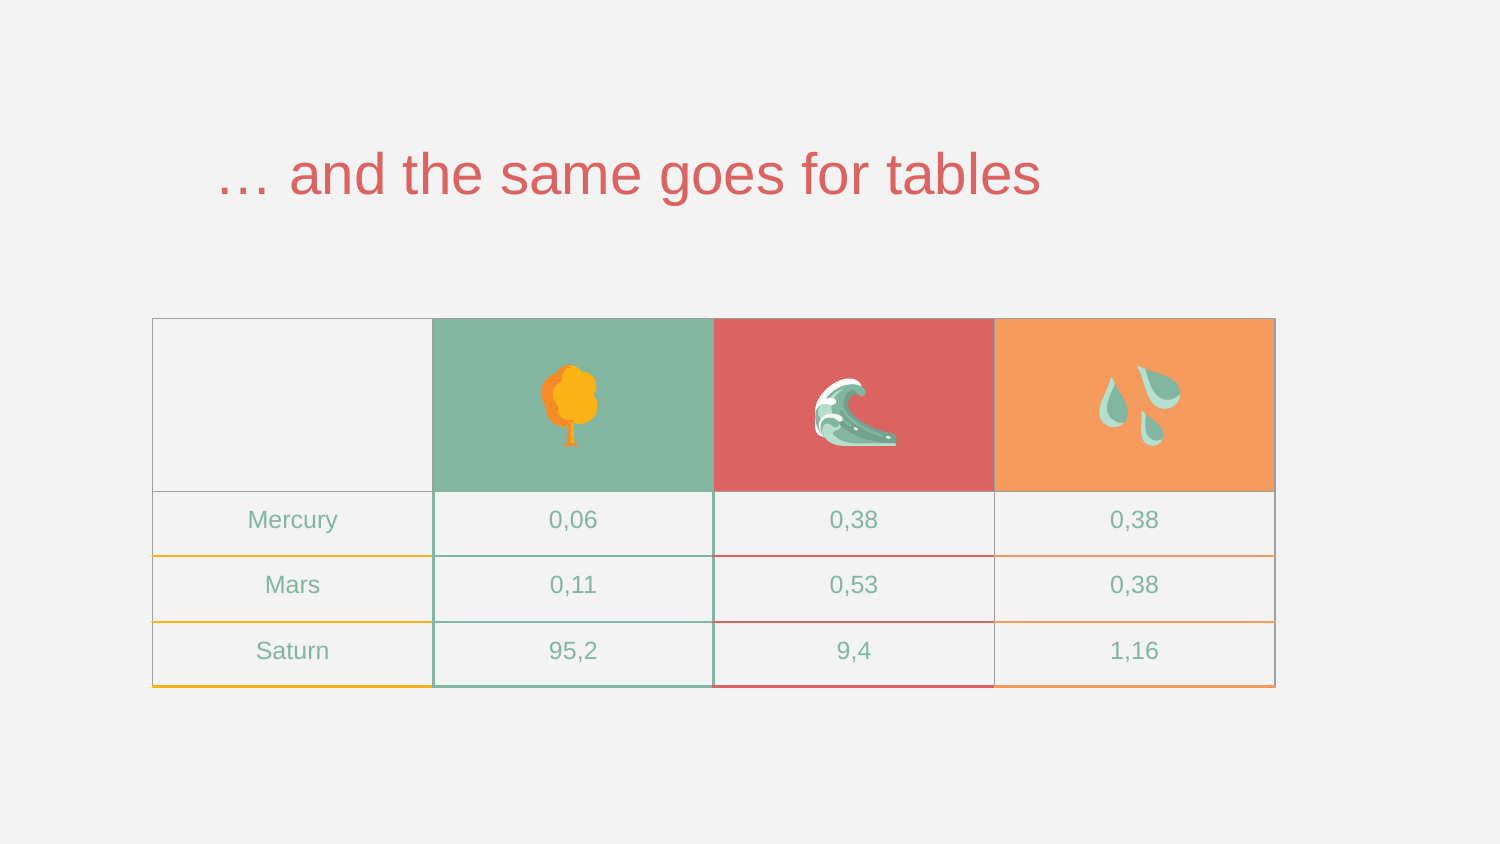

# … and the same goes for tables
|  |  |  |  |
| --- | --- | --- | --- |
| Mercury | 0,06 | 0,38 | 0,38 |
| Mars | 0,11 | 0,53 | 0,38 |
| Saturn | 95,2 | 9,4 | 1,16 |